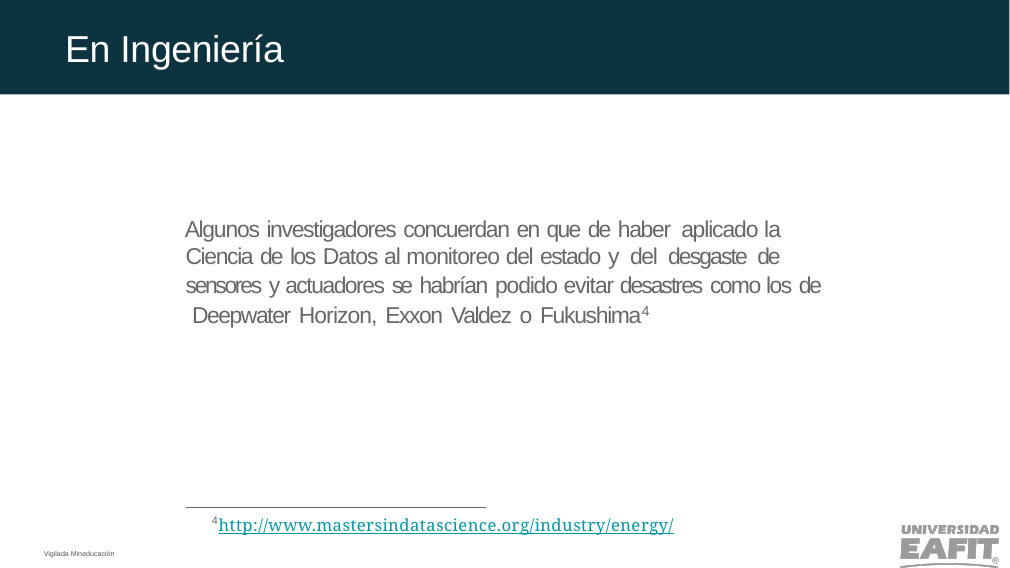

En Ingeniería
Algunos investigadores concuerdan en que de haber aplicado la  Ciencia de los Datos al monitoreo del estado y del desgaste de  sensores y actuadores se habrían podido evitar desastres como los de  Deepwater Horizon, Exxon Valdez o Fukushima4

4http://www.mastersindatascience.org/industry/energy/